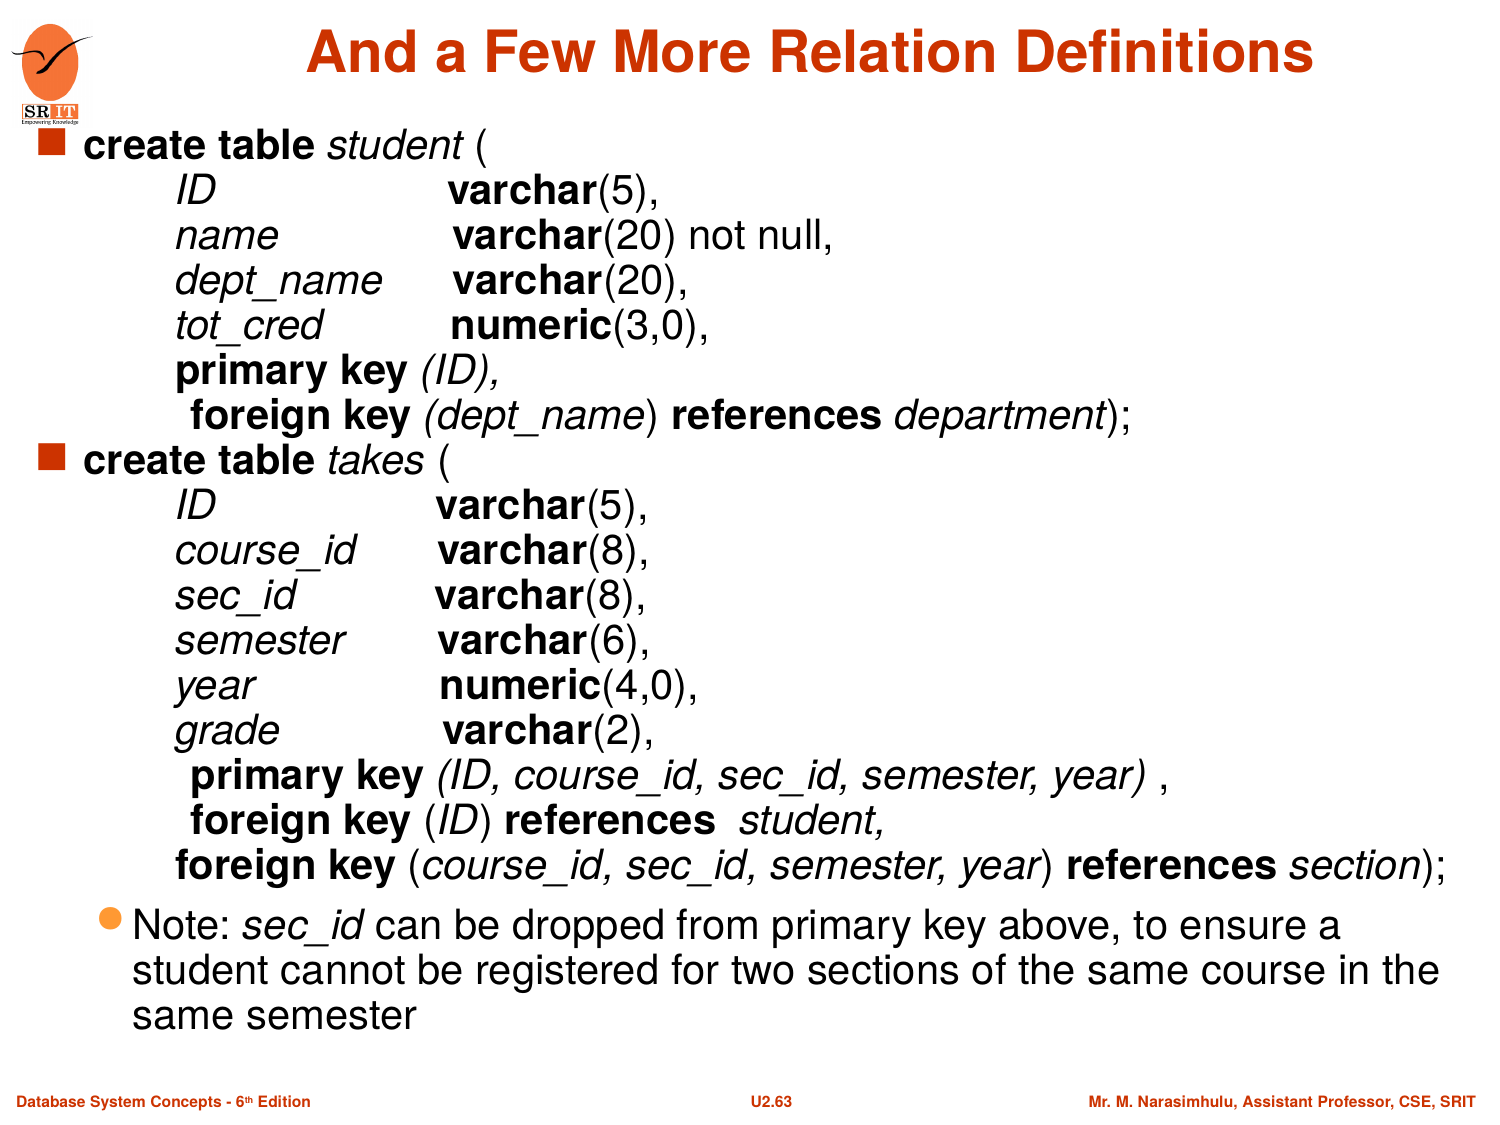

# And a Few More Relation Definitions
create table student (
        ID                    varchar(5),
        name               varchar(20) not null,
        dept_name      varchar(20),
        tot_cred           numeric(3,0),
        primary key (ID),
             foreign key (dept_name) references department);
create table takes (
        ID                   varchar(5),
        course_id       varchar(8),
        sec_id            varchar(8),
        semester        varchar(6),
        year                numeric(4,0),
        grade              varchar(2),
             primary key (ID, course_id, sec_id, semester, year) ,
             foreign key (ID) references  student,
        foreign key (course_id, sec_id, semester, year) references section);
Note: sec_id can be dropped from primary key above, to ensure a student cannot be registered for two sections of the same course in the same semester